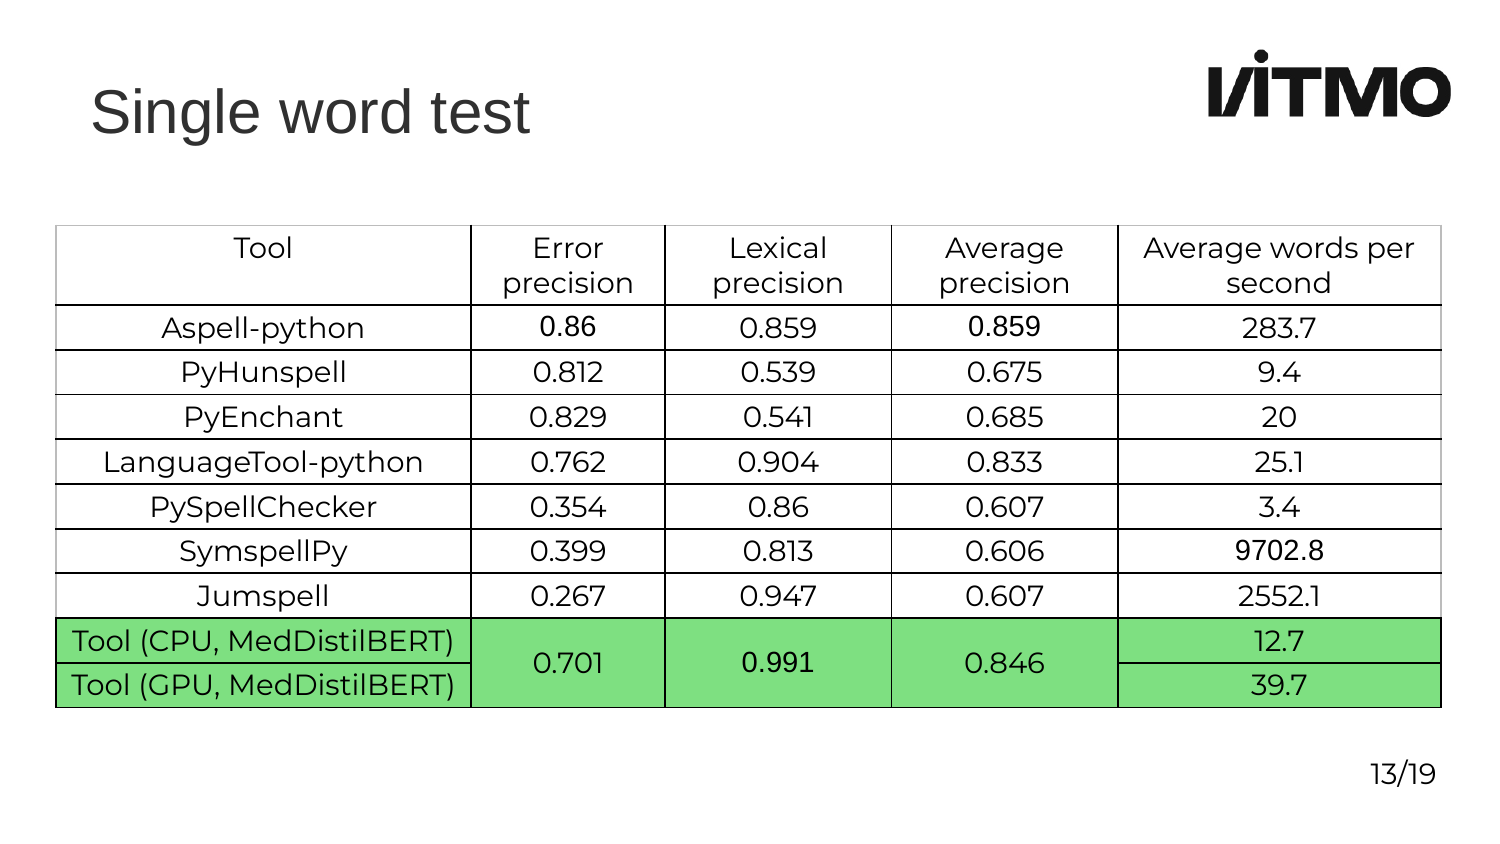

Single word test
| Tool | Error precision | Lexical precision | Average precision | Average words per second |
| --- | --- | --- | --- | --- |
| Aspell-python | 0.86 | 0.859 | 0.859 | 283.7 |
| PyHunspell | 0.812 | 0.539 | 0.675 | 9.4 |
| PyEnchant | 0.829 | 0.541 | 0.685 | 20 |
| LanguageTool-python | 0.762 | 0.904 | 0.833 | 25.1 |
| PySpellChecker | 0.354 | 0.86 | 0.607 | 3.4 |
| SymspellPy | 0.399 | 0.813 | 0.606 | 9702.8 |
| Jumspell | 0.267 | 0.947 | 0.607 | 2552.1 |
| Tool (CPU, MedDistilBERT) | 0.701 | 0.991 | 0.846 | 12.7 |
| Tool (GPU, MedDistilBERT) |  |  |  | 39.7 |
13/19